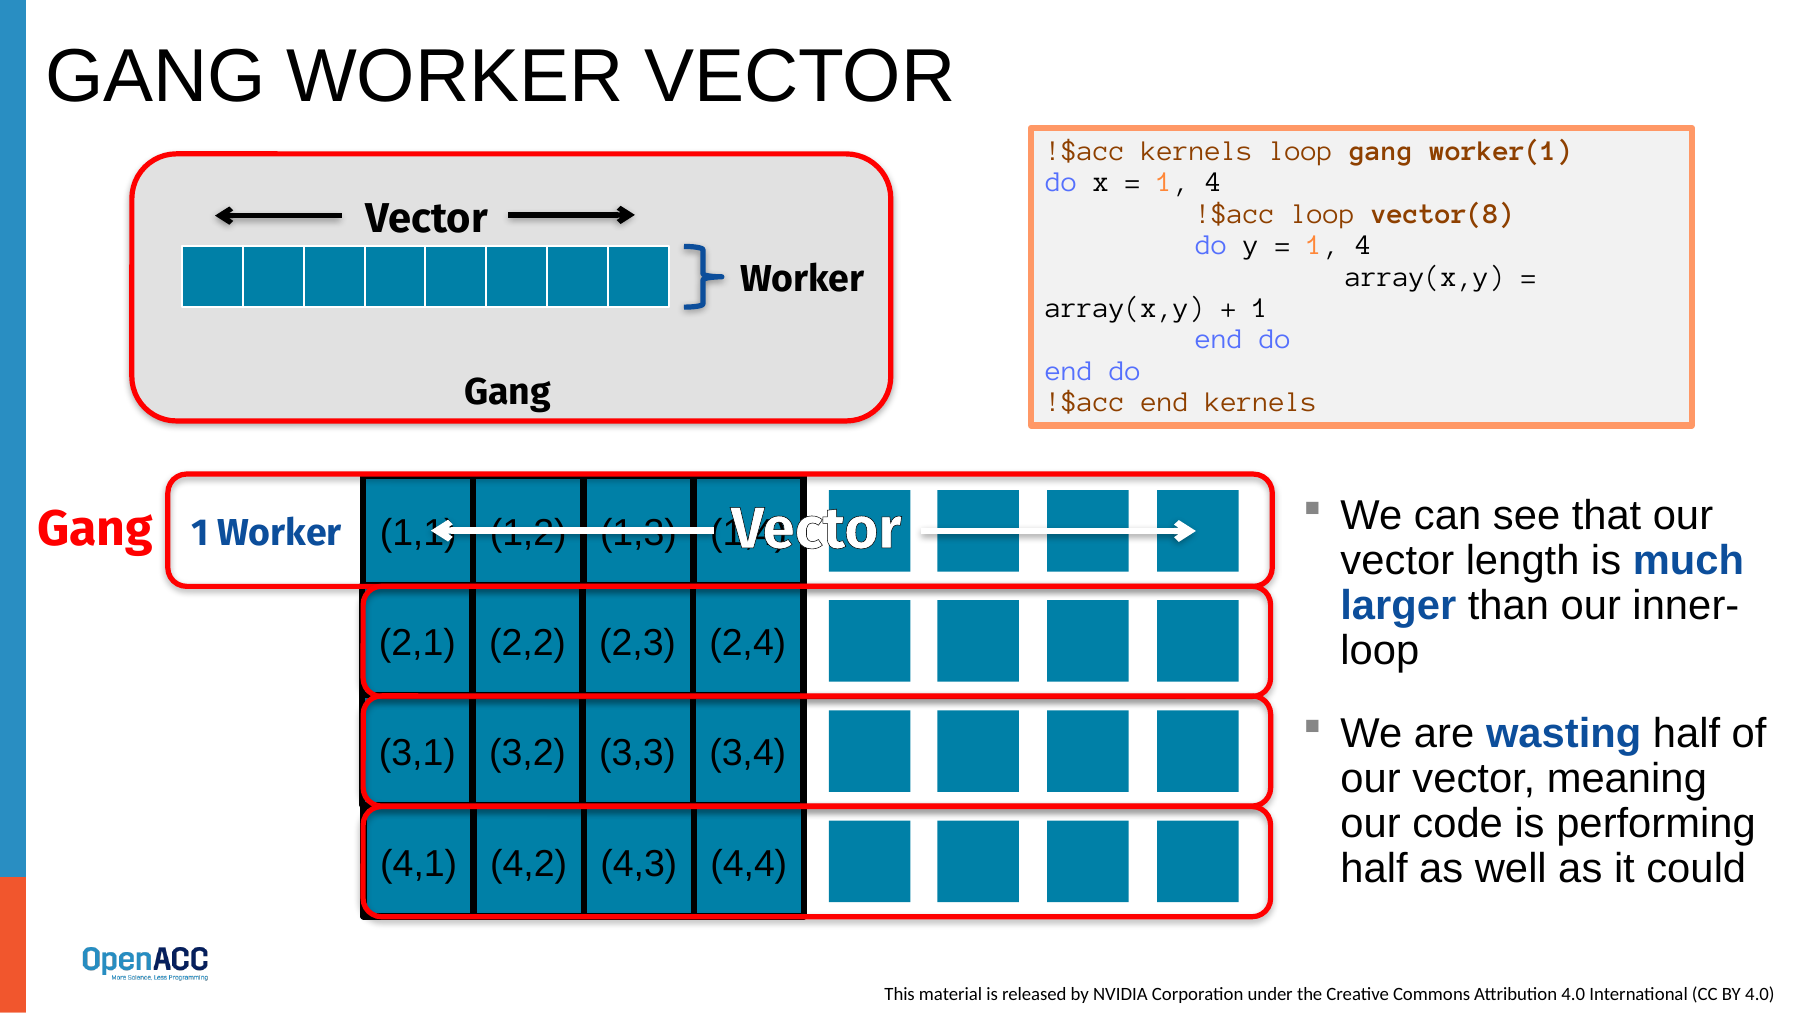

# Gang Worker vector
!$acc kernels loop gang worker(1)
do x = 1, 4
	!$acc loop vector(8)
	do y = 1, 4
		array(x,y) = array(x,y) + 1
	end do
end do
!$acc end kernels

Vector

Worker
Gang

(1,1)
(1,2)
(1,3)
(1,4)
(1,1)
(1,2)
(1,3)
(1,4)
Vector
We can see that our vector length is much larger than our inner-loop
We are wasting half of our vector, meaning our code is performing half as well as it could
Gang

1 Worker
(2,1)
(2,2)
(2,3)
(2,4)
(2,1)
(2,2)
(2,3)
(2,4)

(3,1)
(3,2)
(3,3)
(3,4)

(3,1)
(3,2)
(3,3)
(3,4)

(4,1)
(4,2)
(4,3)
(4,4)
(4,1)
(4,2)
(4,3)
(4,4)